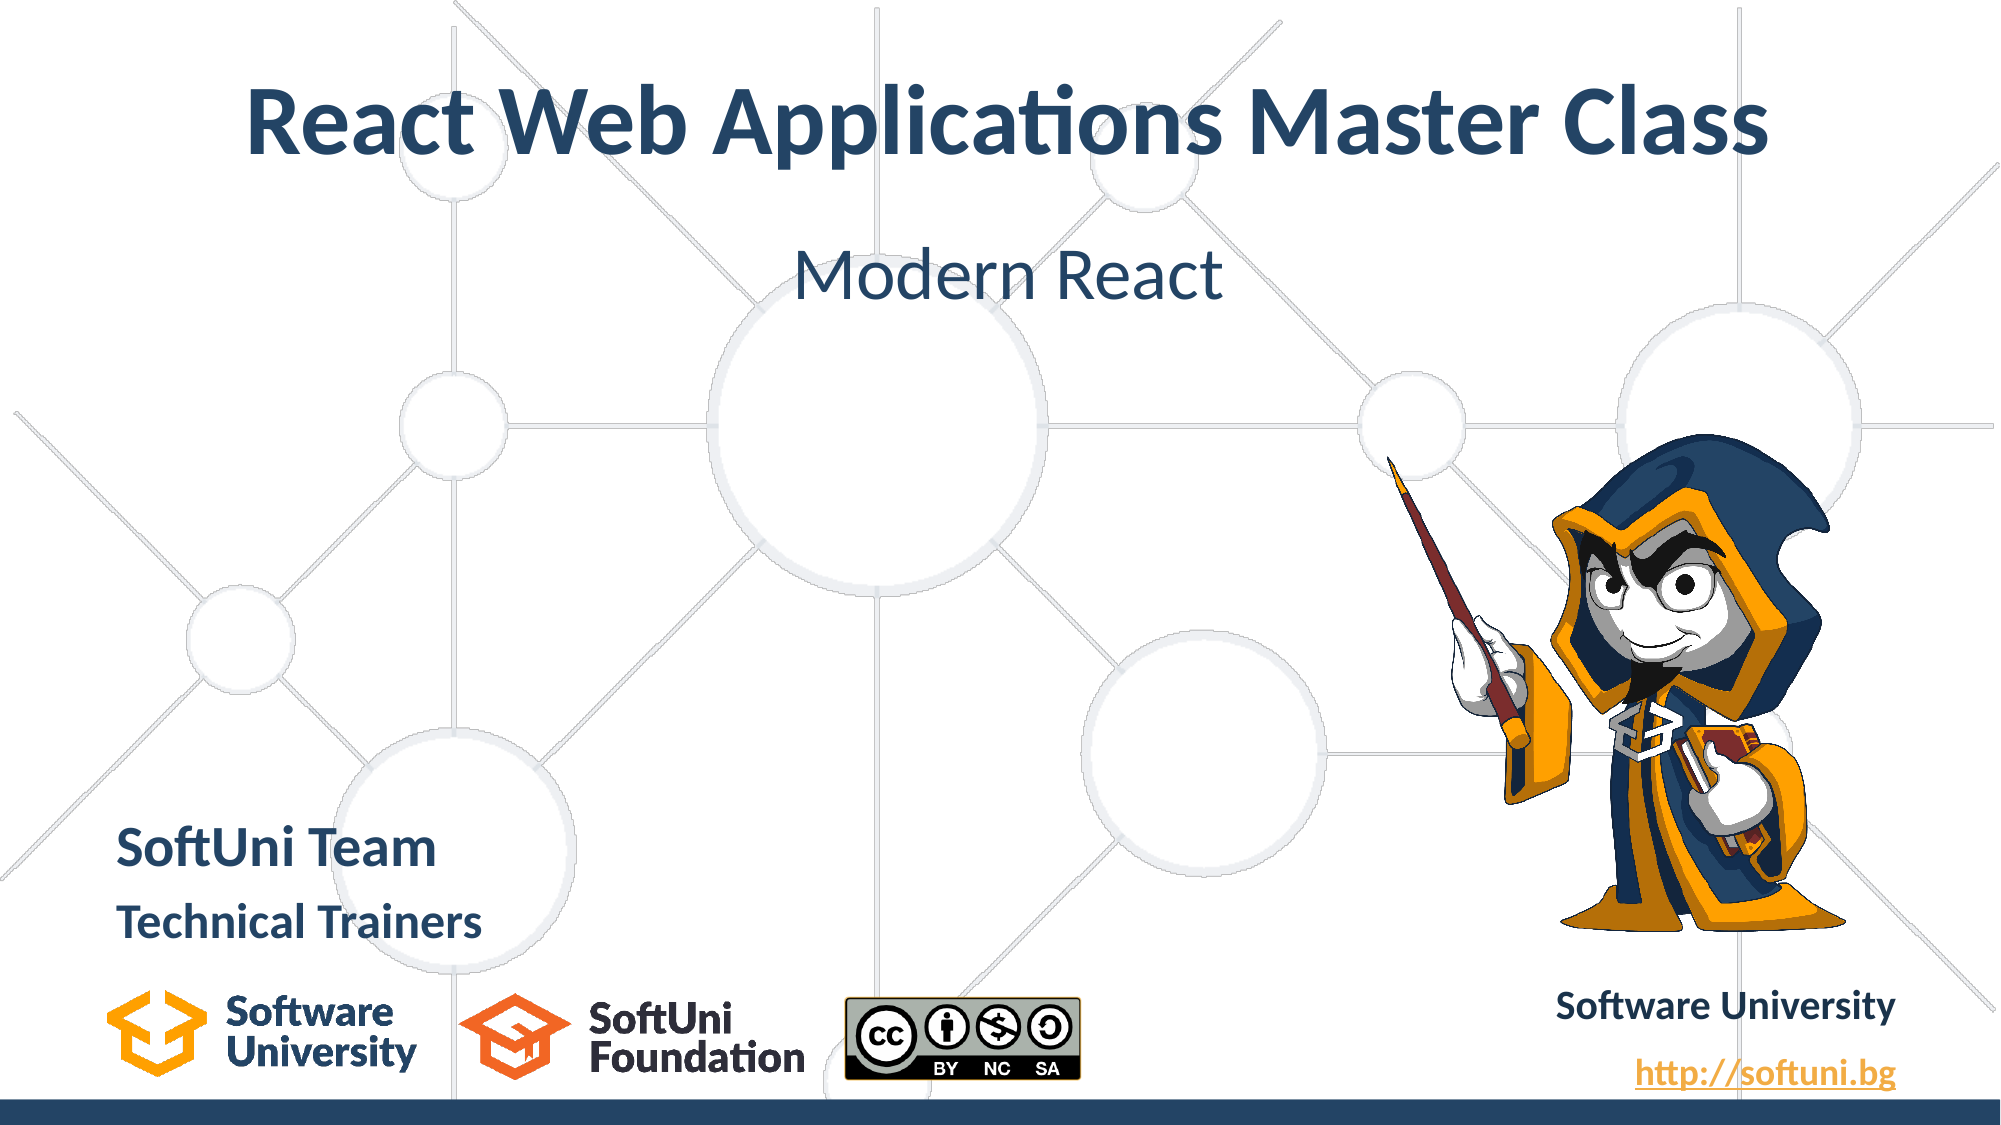

# React Web Applications Master Class
Modern React

SoftUni Team
Technical Trainers
Software University
http://softuni.bg